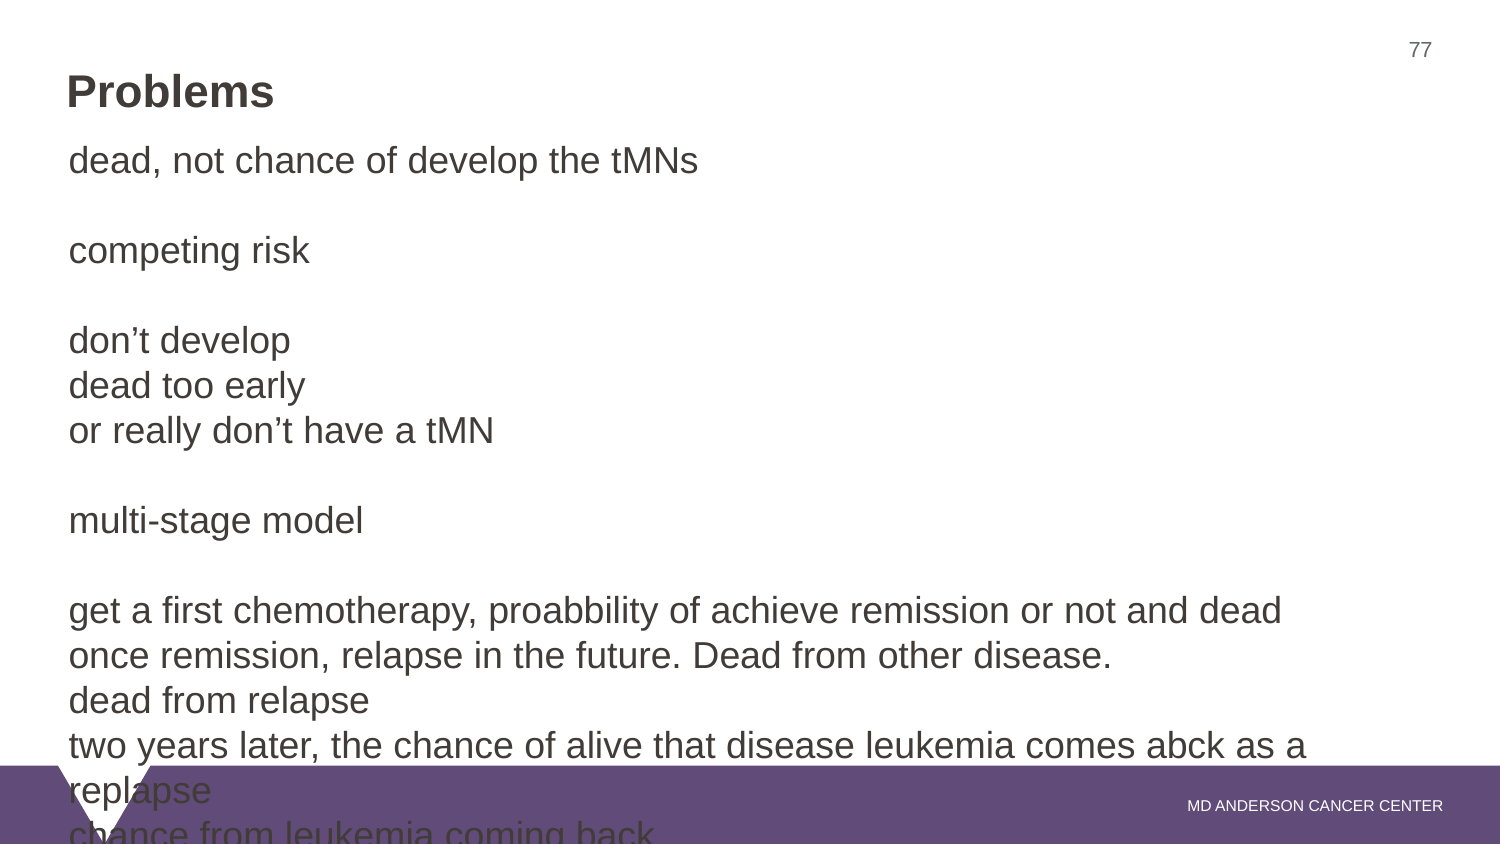

77
# Problems
dead, not chance of develop the tMNs

competing risk

don’t develop
dead too early
or really don’t have a tMN

multi-stage model

get a first chemotherapy, proabbility of achieve remission or not and dead
once remission, relapse in the future. Dead from other disease.
dead from relapse
two years later, the chance of alive that disease leukemia comes abck as a replapse
chance from leukemia coming back